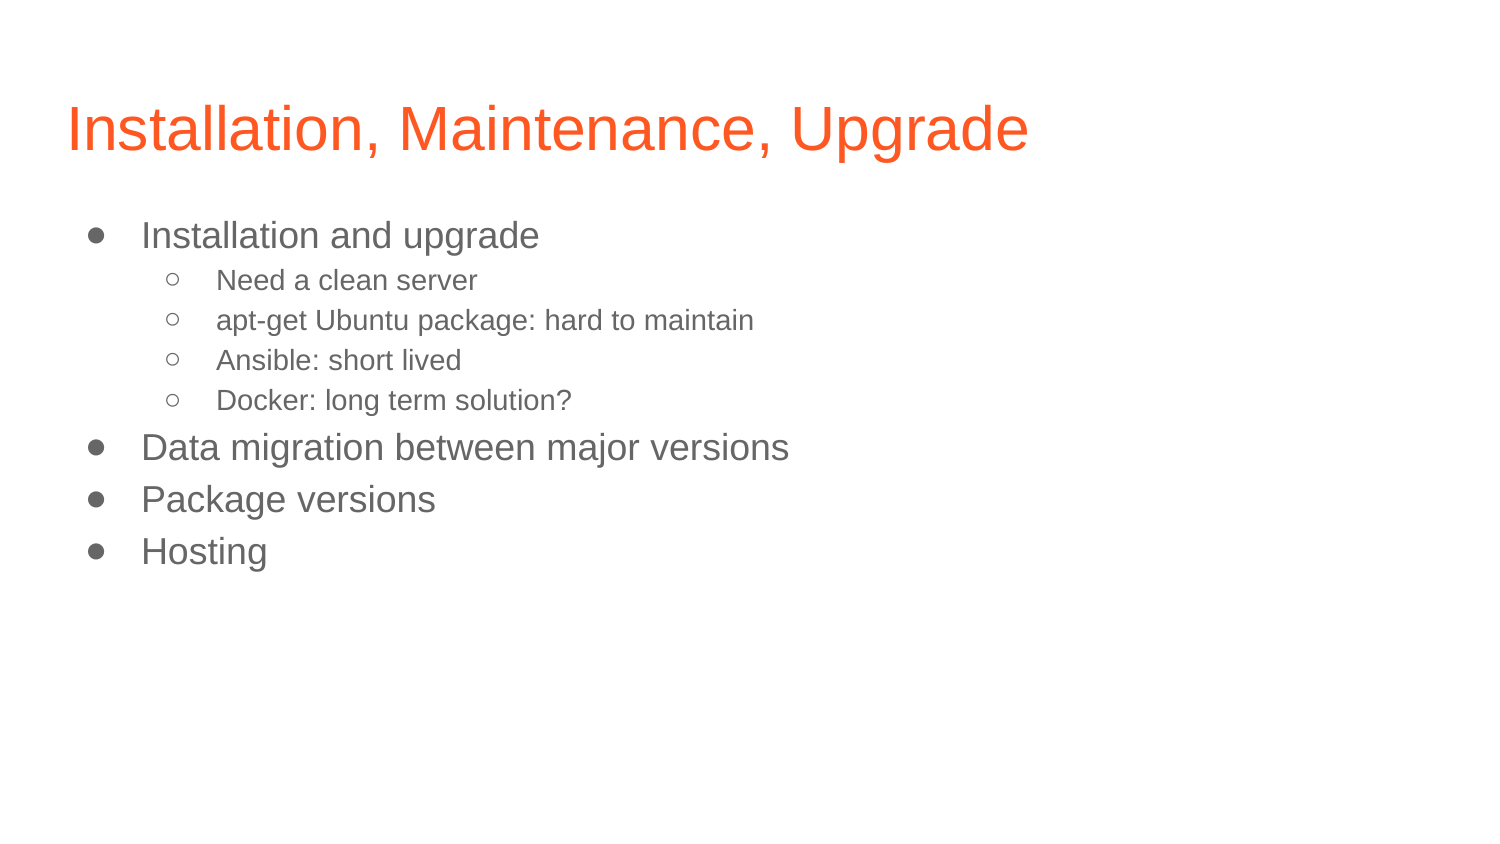

# Installation, Maintenance, Upgrade
Installation and upgrade
Need a clean server
apt-get Ubuntu package: hard to maintain
Ansible: short lived
Docker: long term solution?
Data migration between major versions
Package versions
Hosting